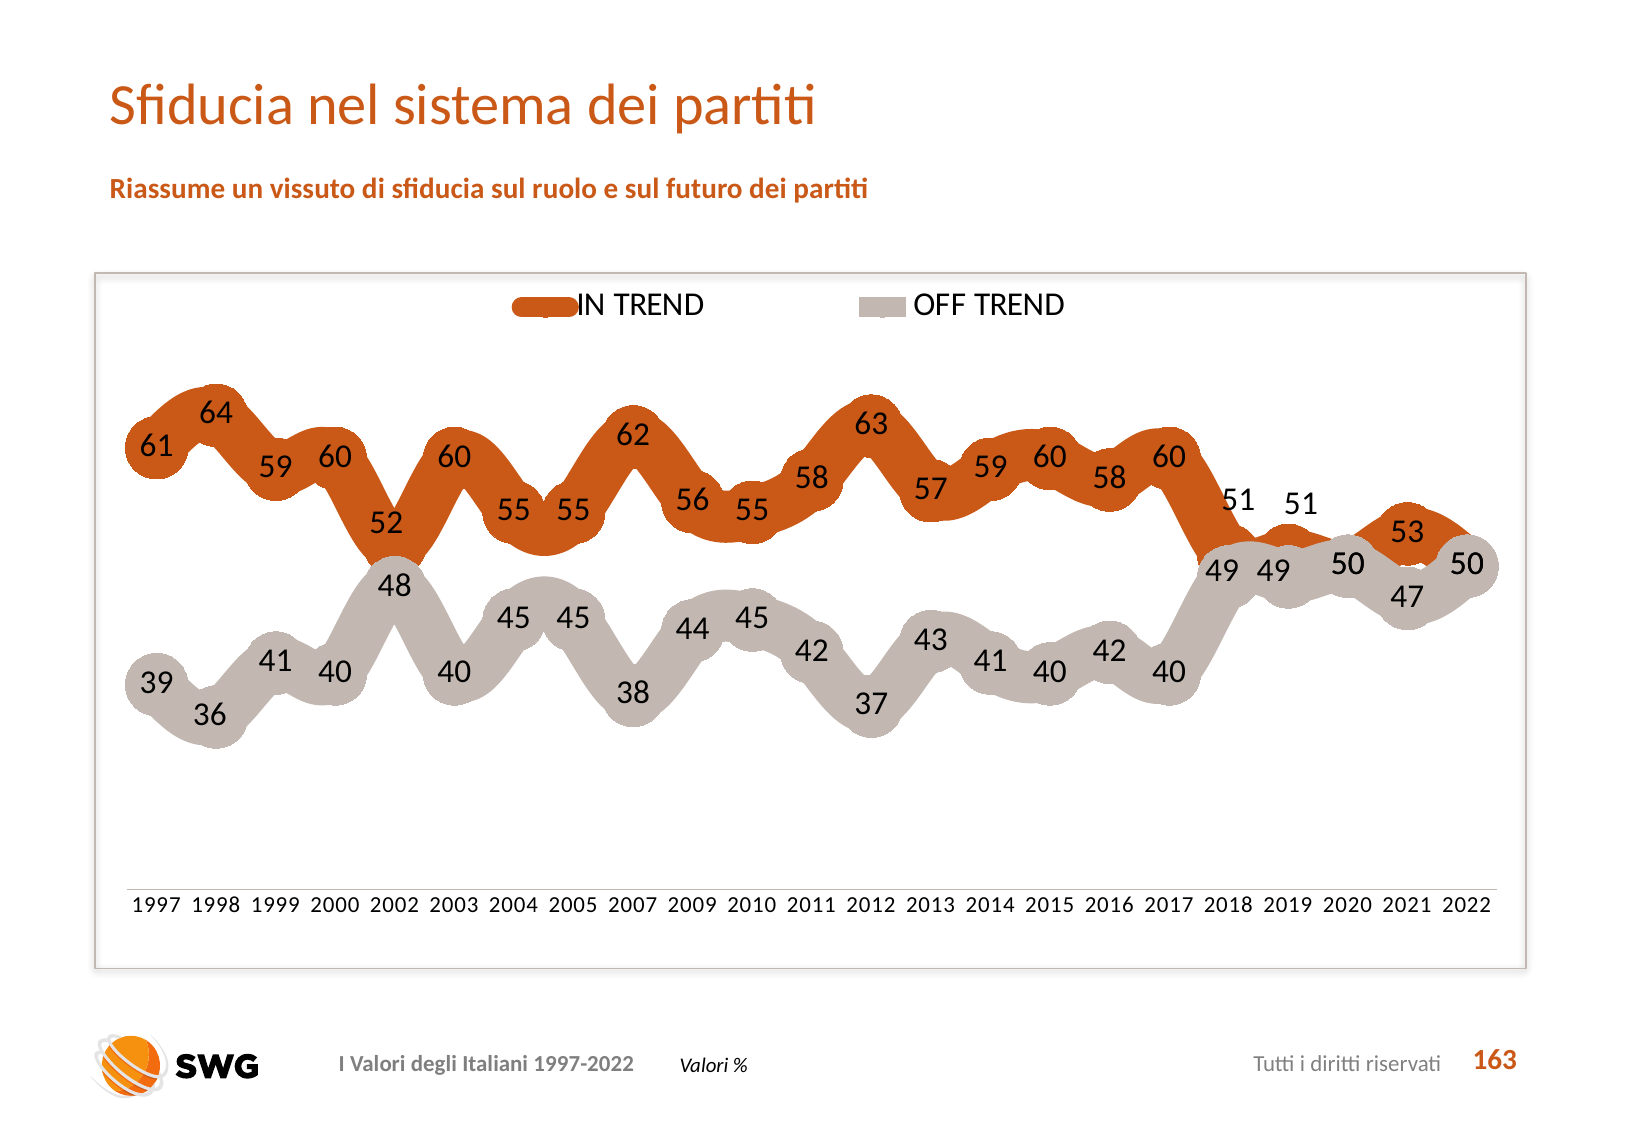

# Sfiducia nel sistema dei partiti
Riassume un vissuto di sfiducia sul ruolo e sul futuro dei partiti

### Chart

| Category | IN TREND | OFF TREND |
|---|---|---|
| 1997 | 61.0 | 39.0 |
| 1998 | 64.0 | 36.0 |
| 1999 | 59.0 | 41.0 |
| 2000 | 60.0 | 40.0 |
| 2002 | 52.0 | 48.0 |
| 2003 | 60.0 | 40.0 |
| 2004 | 55.0 | 45.0 |
| 2005 | 55.0 | 45.0 |
| 2007 | 62.0 | 38.0 |
| 2009 | 56.0 | 44.0 |
| 2010 | 55.0 | 45.0 |
| 2011 | 58.0 | 42.0 |
| 2012 | 63.0 | 37.0 |
| 2013 | 57.0 | 43.0 |
| 2014 | 59.0 | 41.0 |
| 2015 | 60.0 | 40.0 |
| 2016 | 58.0 | 42.0 |
| 2017 | 60.0 | 40.0 |
| 2018 | 51.0 | 49.0 |
| 2019 | 51.0 | 49.0 |
| 2020 | 50.0 | 50.0 |
| 2021 | 53.0 | 47.0 |
| 2022 | 50.0 | 50.0 |

163
Valori %